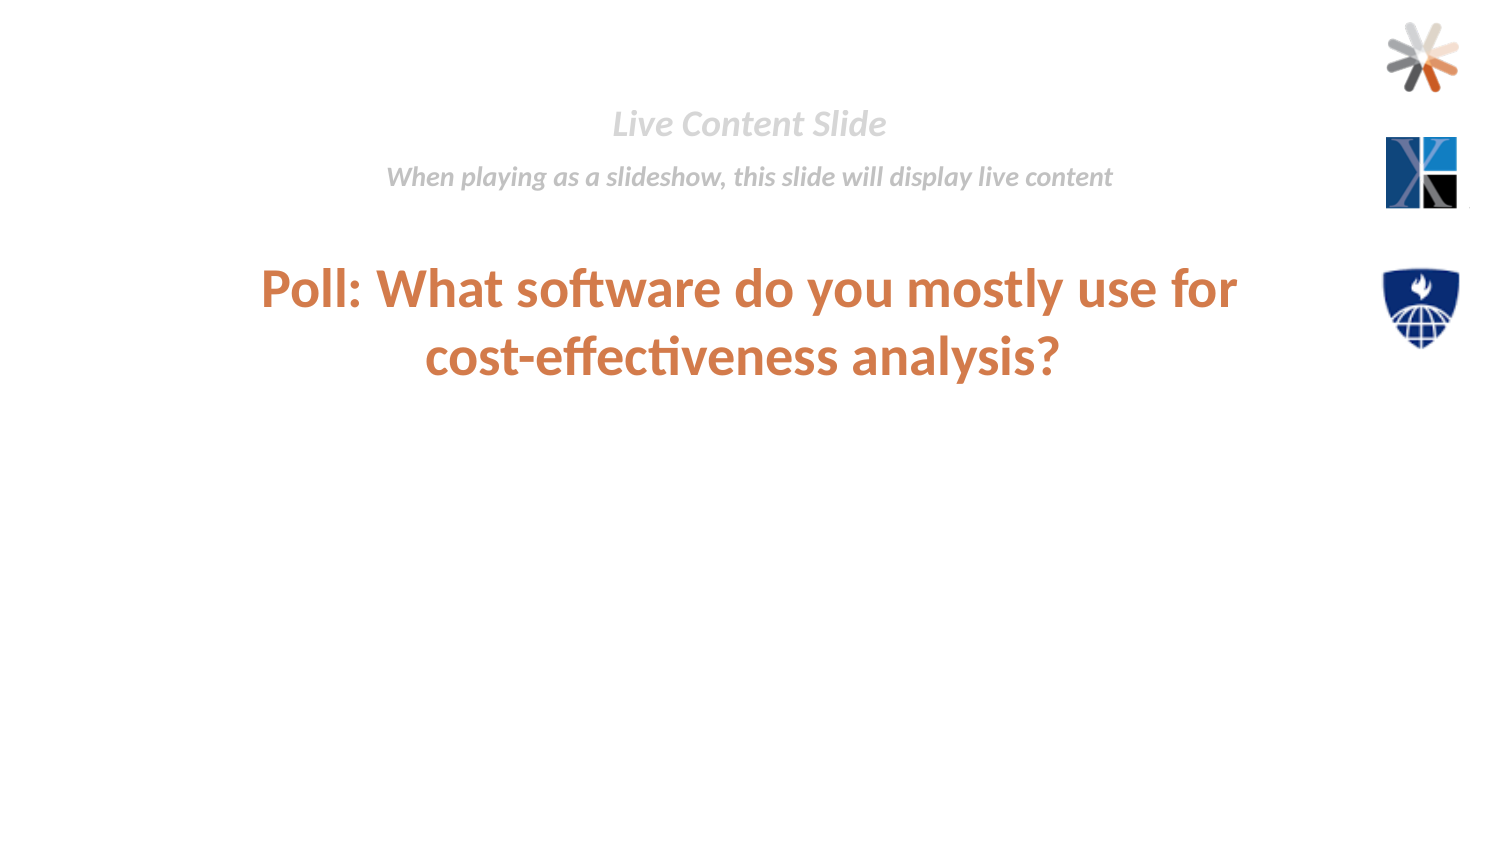

Live Content Slide
When playing as a slideshow, this slide will display live content
Poll: What software do you mostly use for cost-effectiveness analysis?